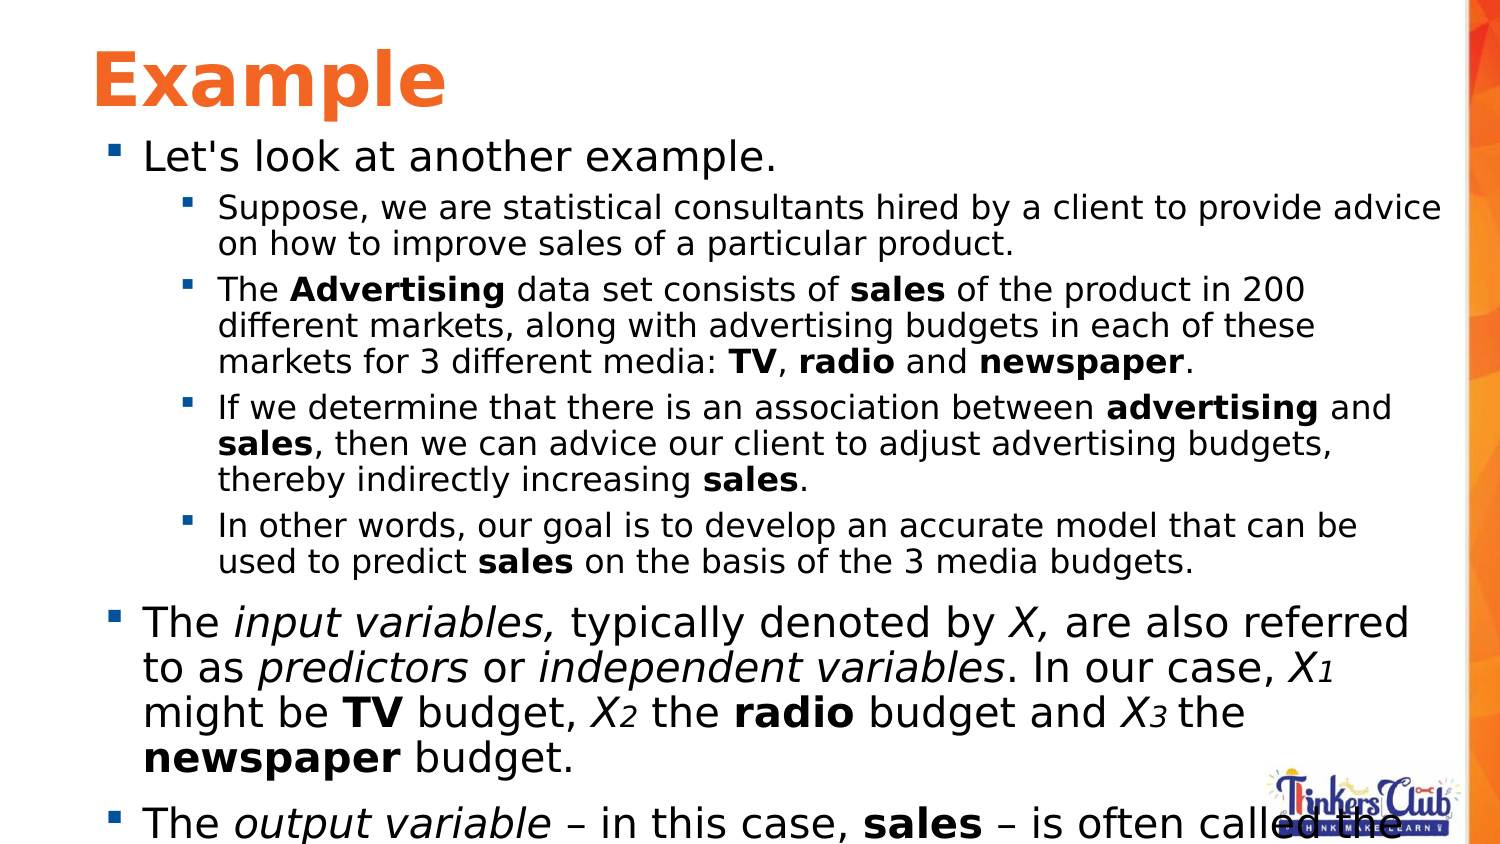

Example
Let's look at another example.
Suppose, we are statistical consultants hired by a client to provide advice on how to improve sales of a particular product.
The Advertising data set consists of sales of the product in 200 different markets, along with advertising budgets in each of these markets for 3 different media: TV, radio and newspaper.
If we determine that there is an association between advertising and sales, then we can advice our client to adjust advertising budgets, thereby indirectly increasing sales.
In other words, our goal is to develop an accurate model that can be used to predict sales on the basis of the 3 media budgets.
The input variables, typically denoted by X, are also referred to as predictors or independent variables. In our case, X1 might be TV budget, X2 the radio budget and X3 the newspaper budget.
The output variable – in this case, sales – is often called the response or dependent variable, typically denoted by Y.